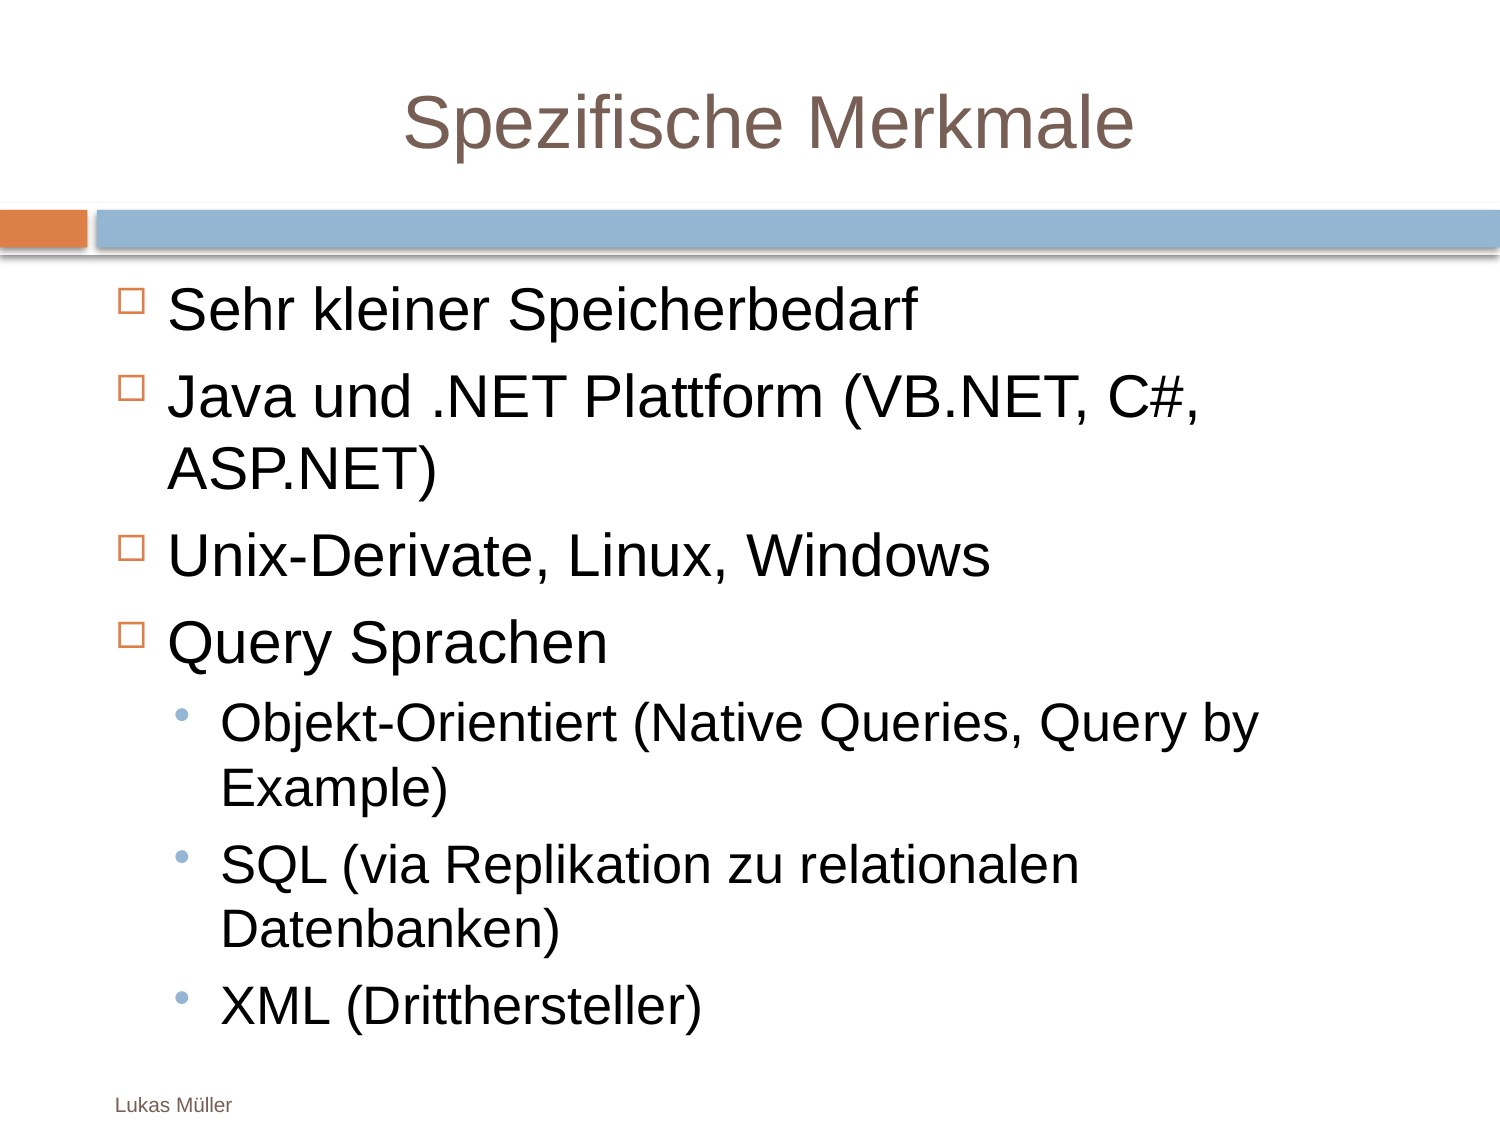

# Spezifische Merkmale
Sehr kleiner Speicherbedarf
Java und .NET Plattform (VB.NET, C#, ASP.NET)
Unix-Derivate, Linux, Windows
Query Sprachen
Objekt-Orientiert (Native Queries, Query by Example)
SQL (via Replikation zu relationalen Datenbanken)
XML (Dritthersteller)